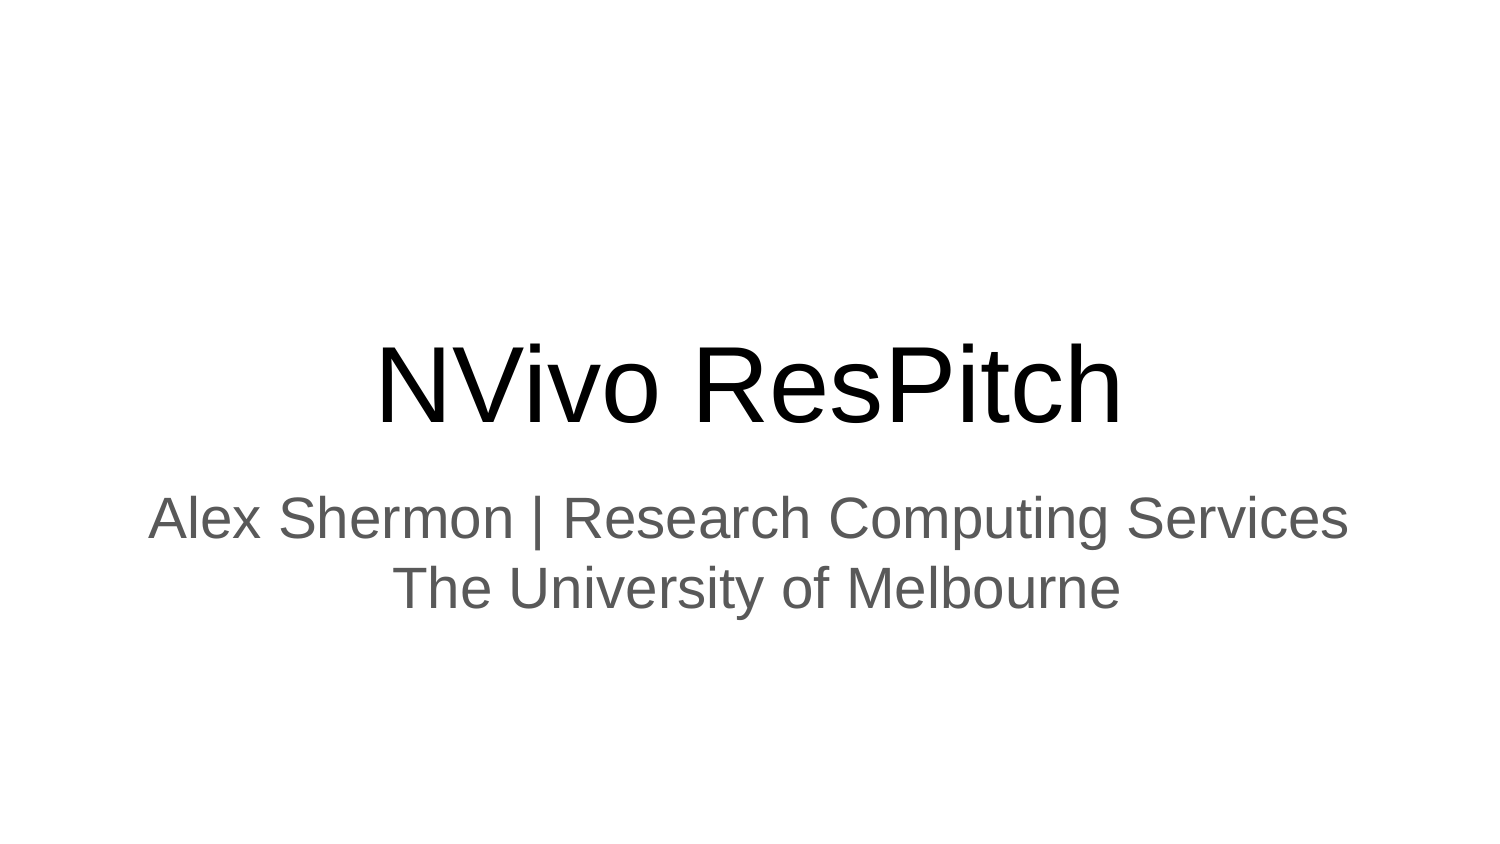

# NVivo ResPitch
Alex Shermon | Research Computing Services
 The University of Melbourne